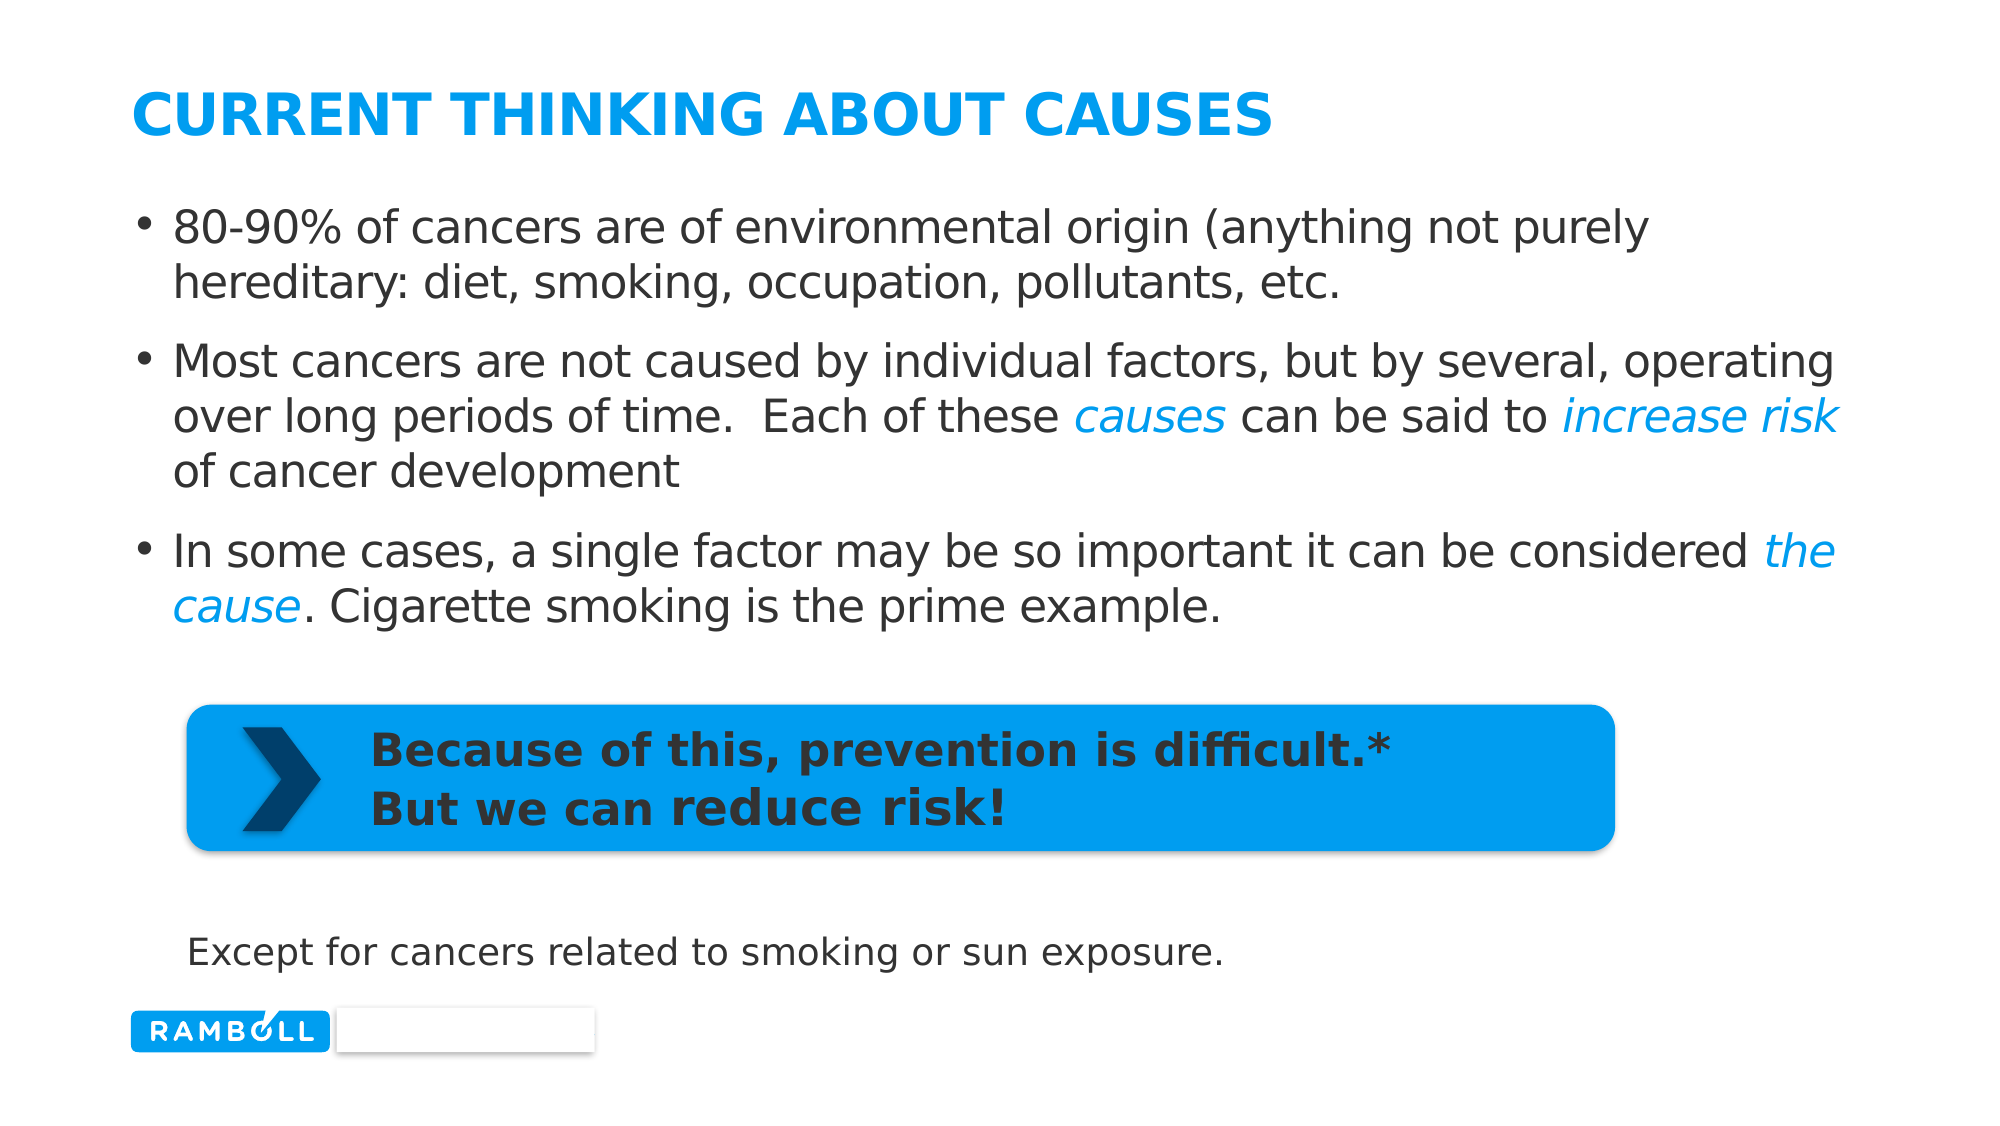

# Current thinking about causes
80-90% of cancers are of environmental origin (anything not purely hereditary: diet, smoking, occupation, pollutants, etc.
Most cancers are not caused by individual factors, but by several, operating over long periods of time.  Each of these causes can be said to increase risk of cancer development
In some cases, a single factor may be so important it can be considered the cause. Cigarette smoking is the prime example.

Because of this, prevention is difficult.*
But we can reduce risk!

Except for cancers related to smoking or sun exposure.